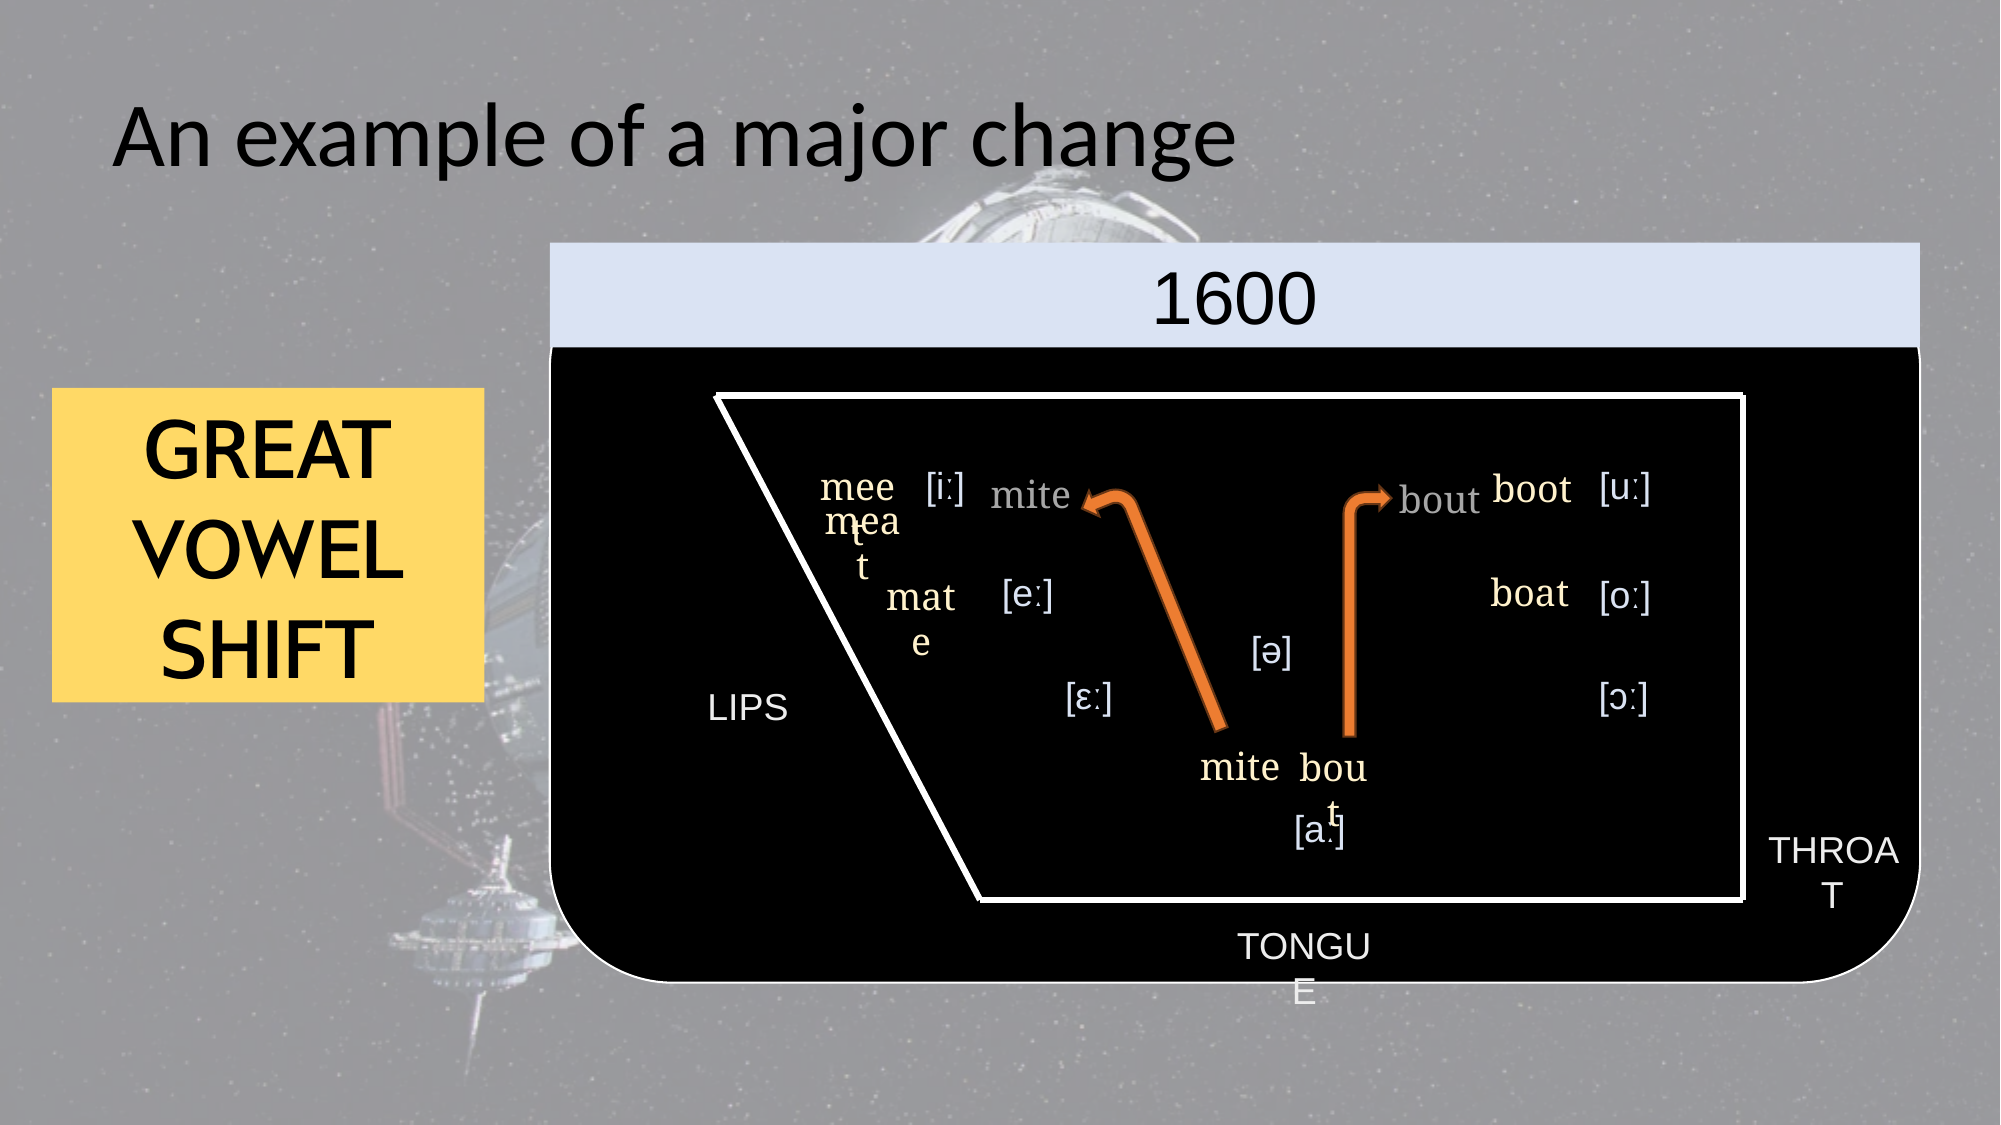

# An example of a major change
1600

GREAT
VOWEL
SHIFT
[iː]
[uː]
meet
boot
mite
bout

meat
boat
[eː]
[oː]
mate
[ə]

[ɔː]
[εː]
LIPS
mite
bout
[aː]
THROAT
TONGUE